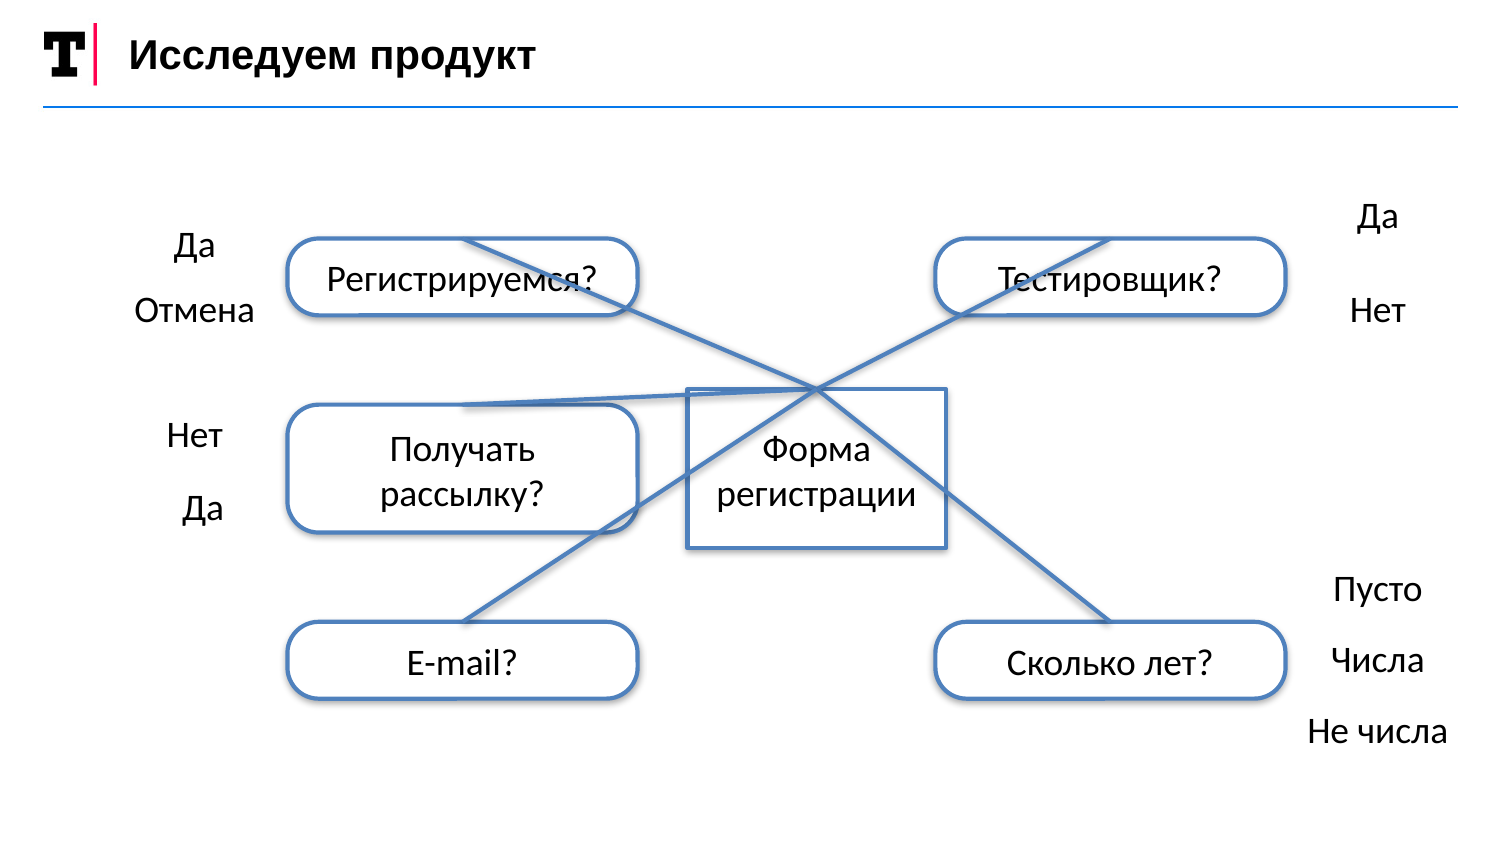

Исследуем продукт
Да
Да
Регистрируемся?
Тестировщик?
Отмена
Нет
Форма регистрации
Нет
Получать рассылку?
Да
Пусто
E-mail?
Сколько лет?
Числа
Не числа
22